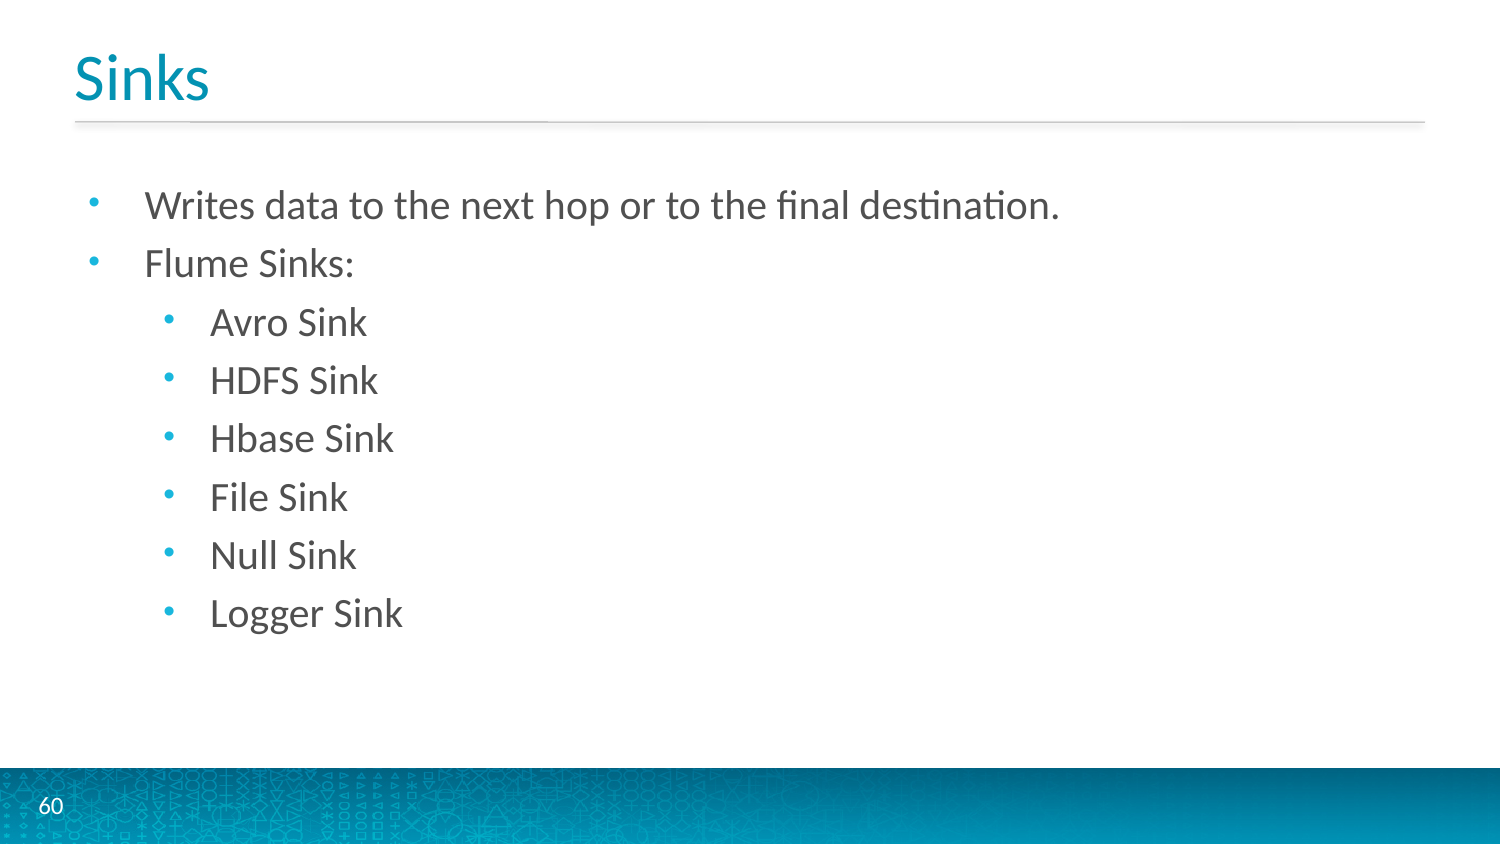

# Sinks
Writes data to the next hop or to the final destination.
Flume Sinks:
Avro Sink
HDFS Sink
Hbase Sink
File Sink
Null Sink
Logger Sink
60